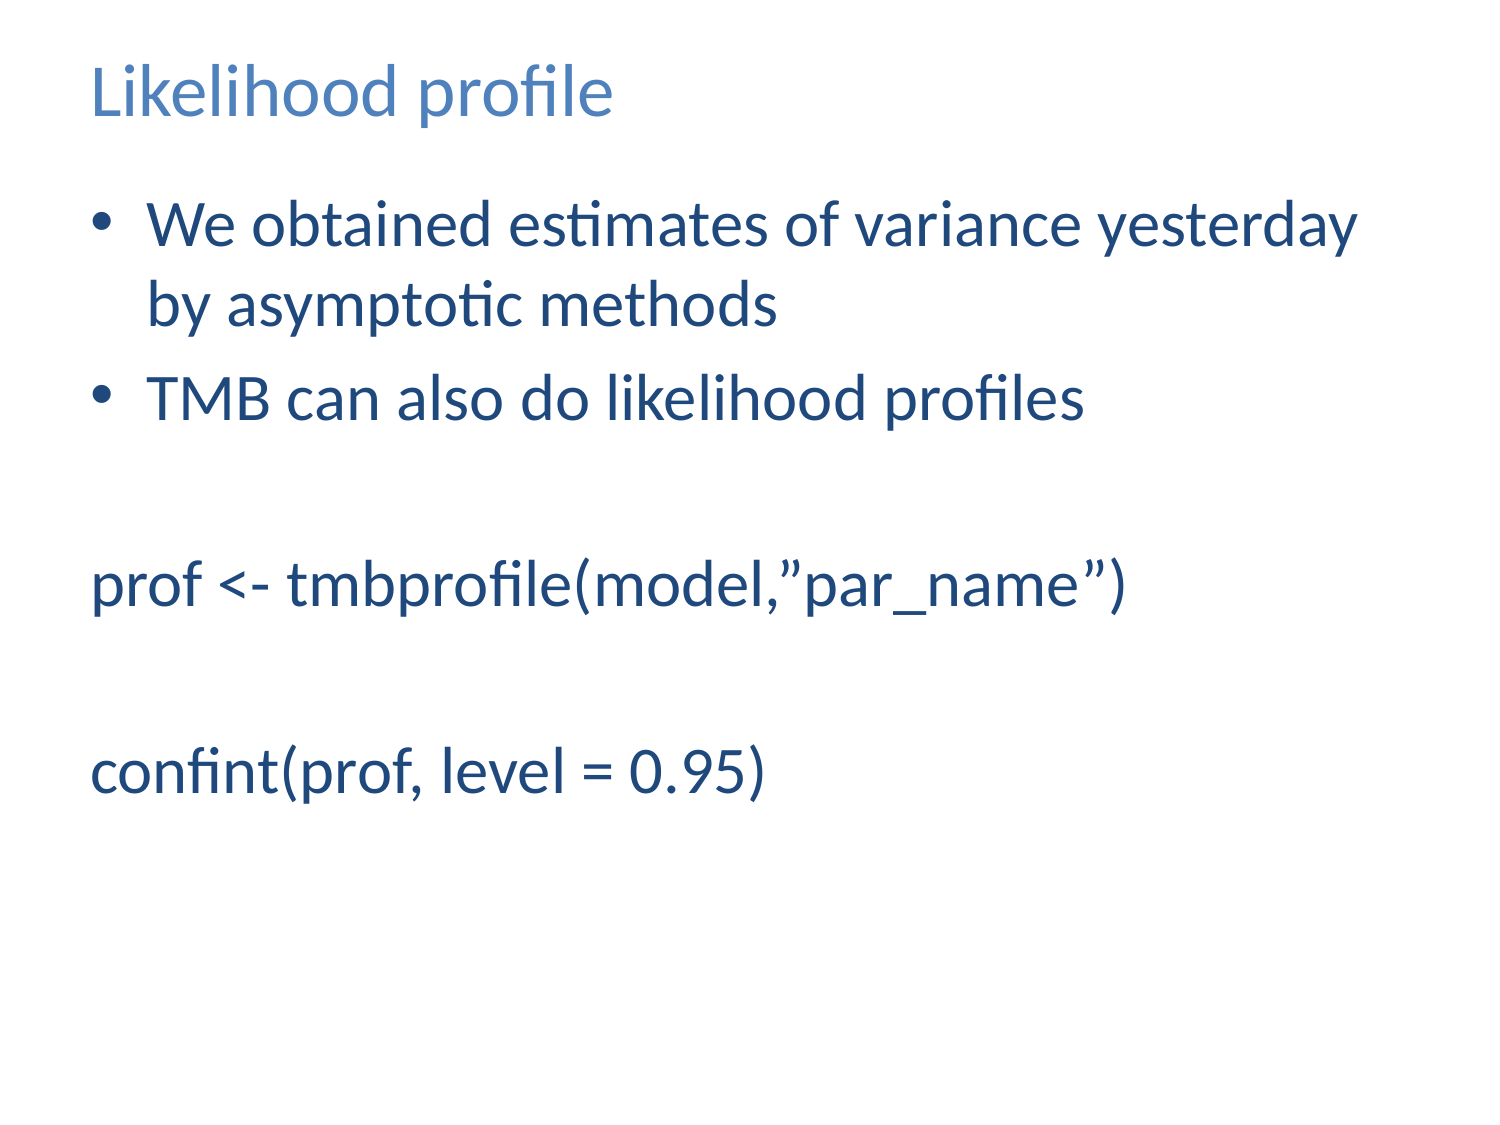

# Likelihood profile
We obtained estimates of variance yesterday by asymptotic methods
TMB can also do likelihood profiles

prof <- tmbprofile(model,”par_name”)

confint(prof, level = 0.95)